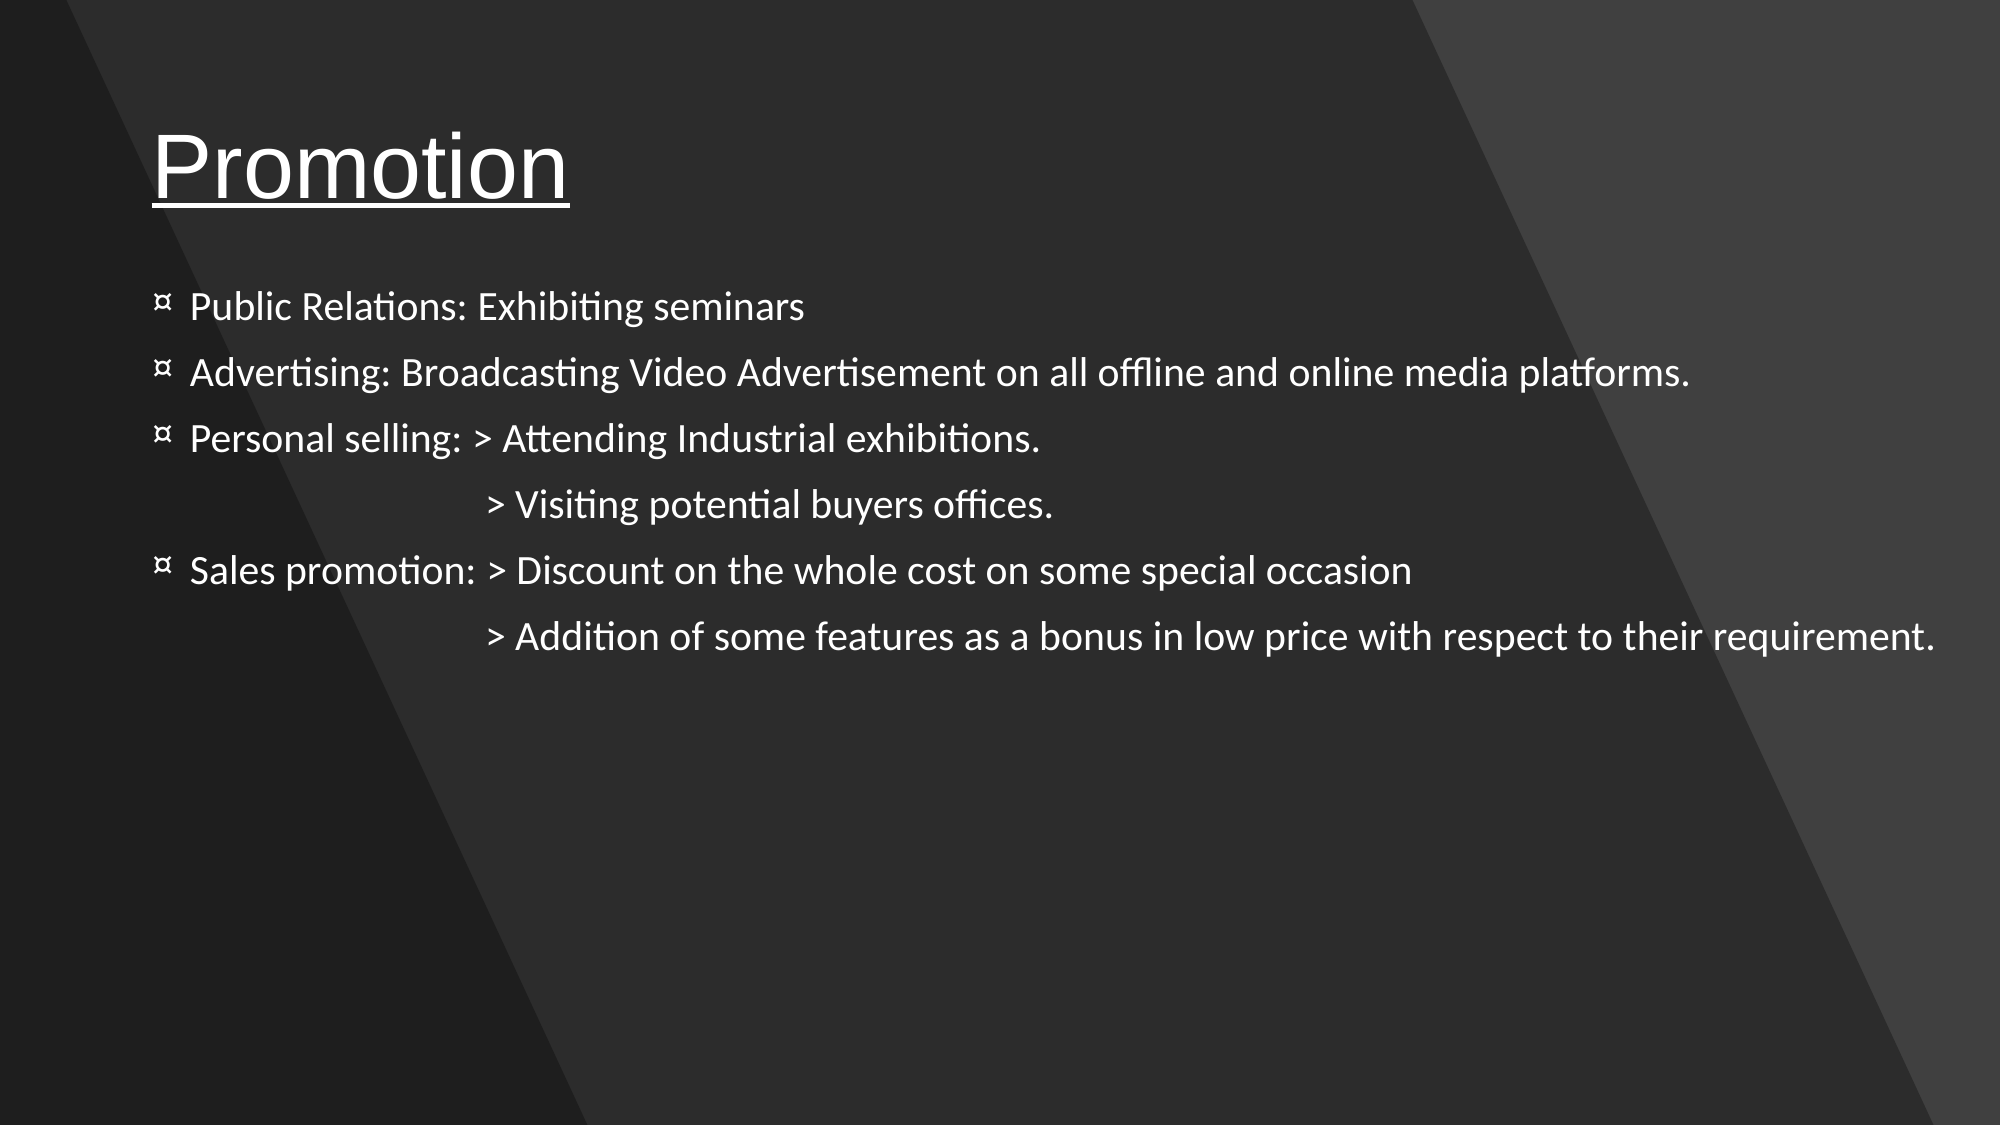

# Promotion
Public Relations: Exhibiting seminars
Advertising: Broadcasting Video Advertisement on all offline and online media platforms.
Personal selling: > Attending Industrial exhibitions.
                                   > Visiting potential buyers offices.
Sales promotion: > Discount on the whole cost on some special occasion
                                   > Addition of some features as a bonus in low price with respect to their requirement.